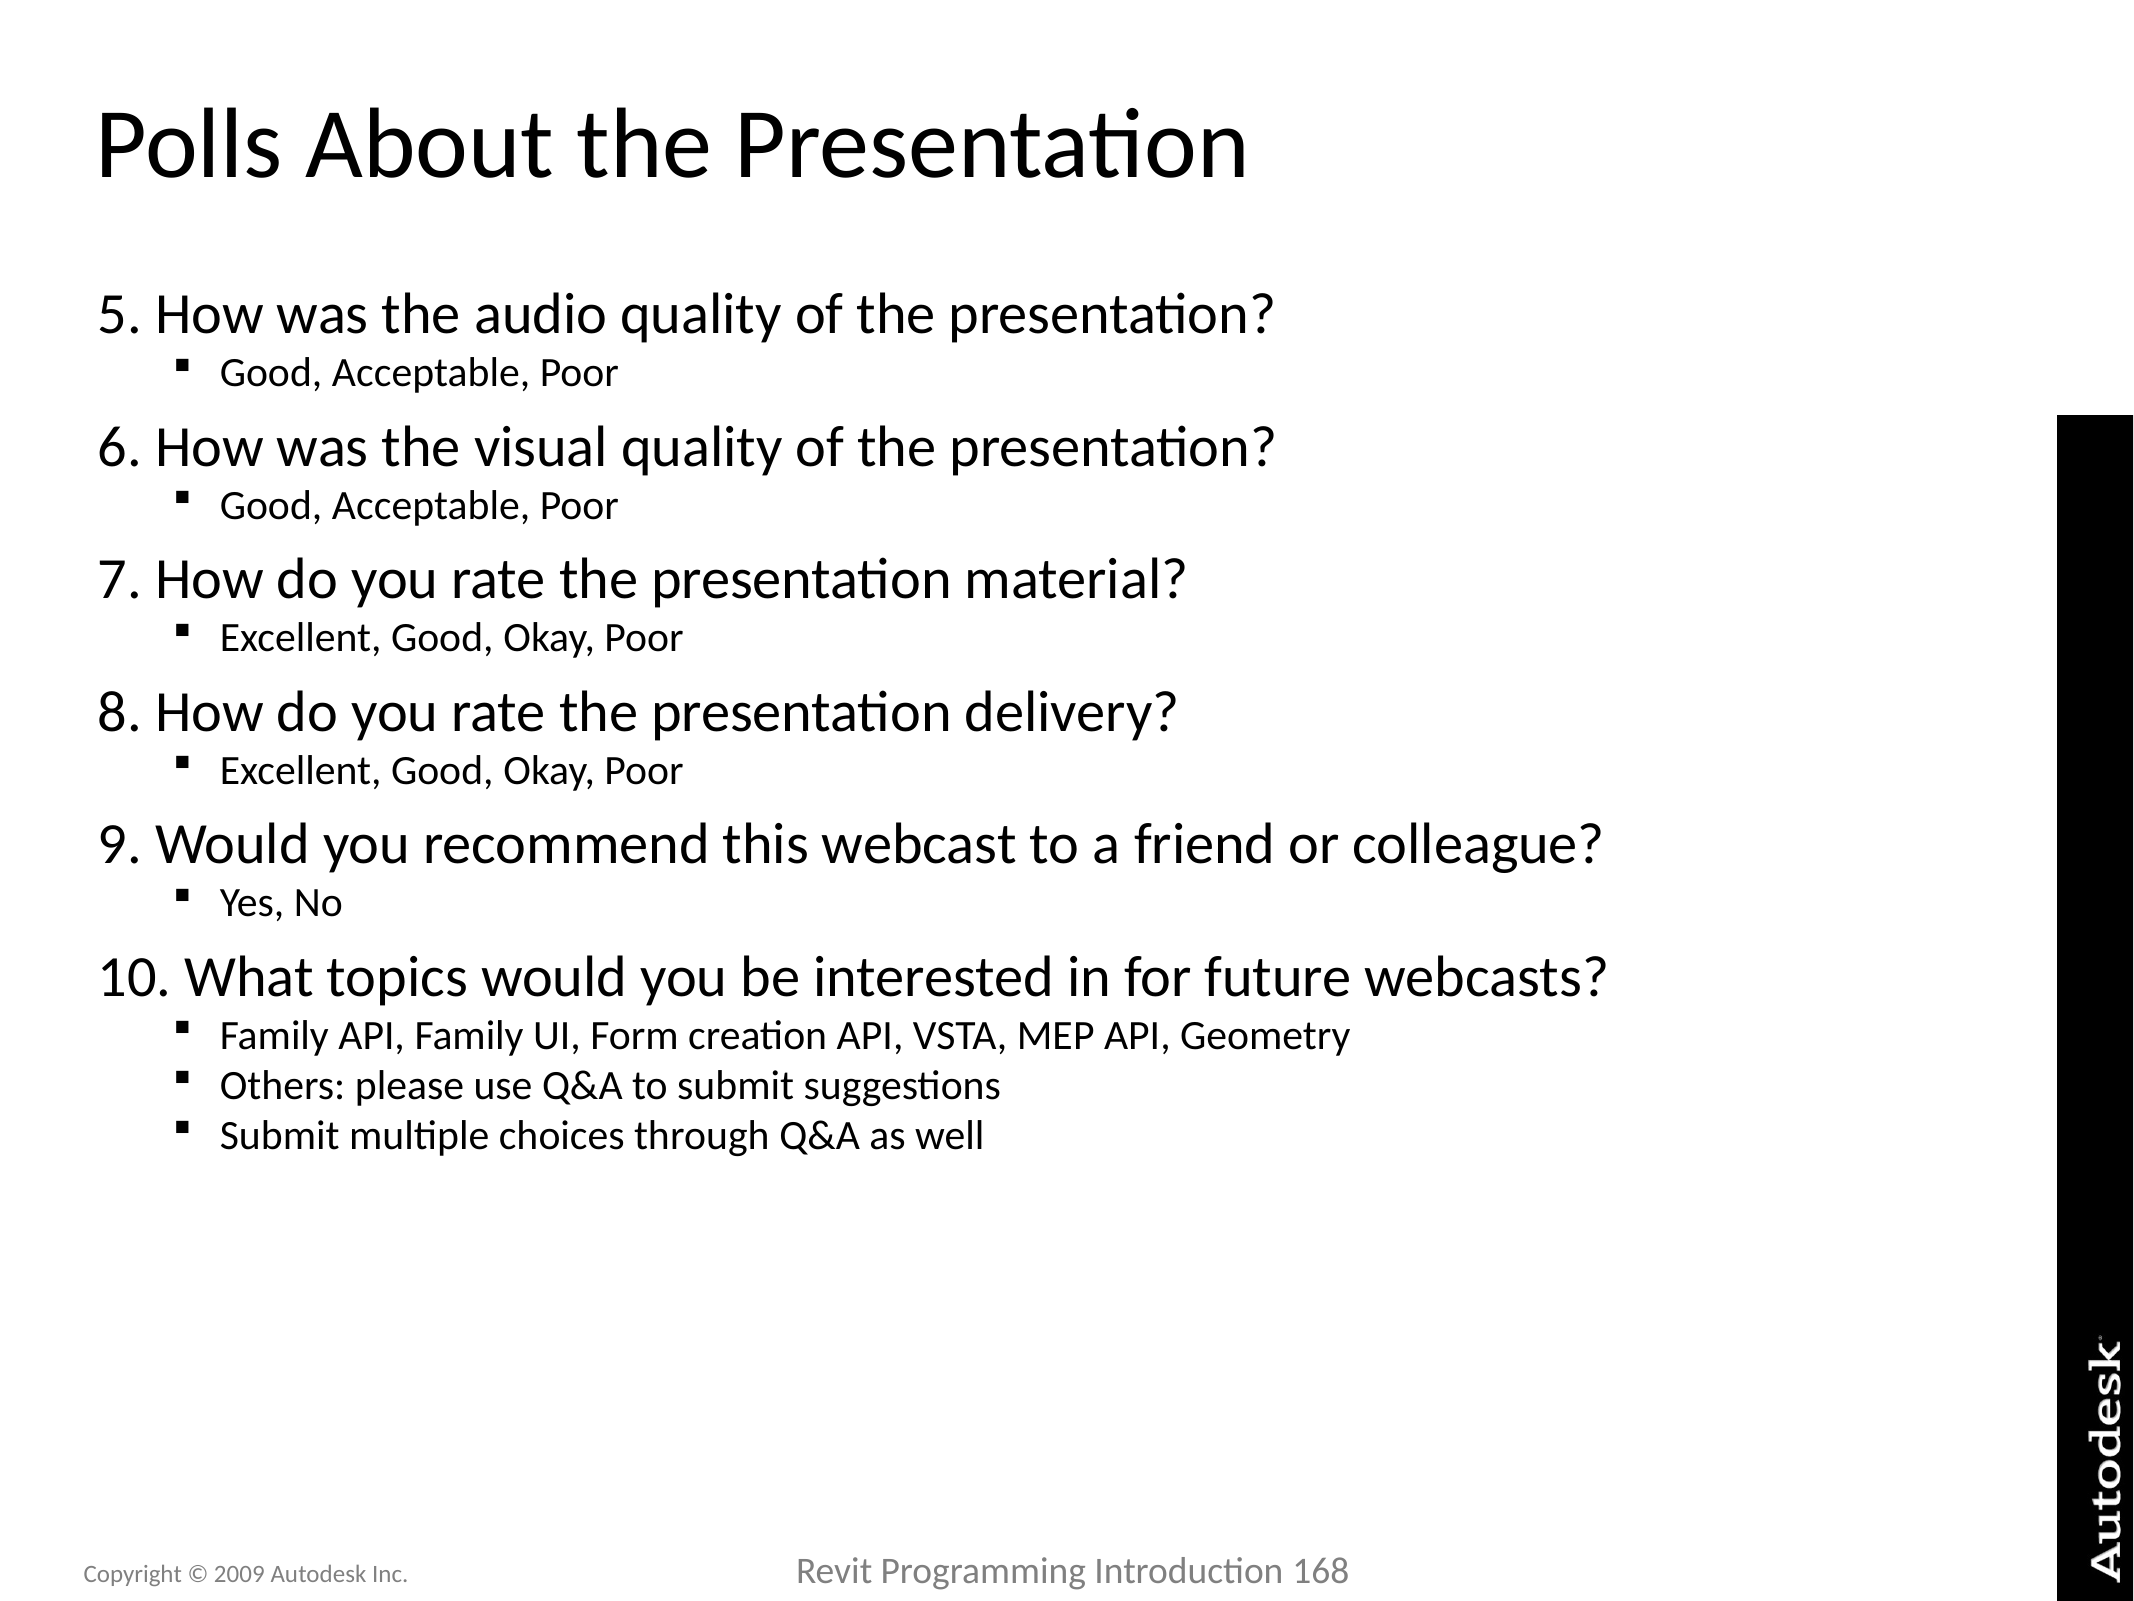

# Polls About the Presentation
5. How was the audio quality of the presentation?
Good, Acceptable, Poor
6. How was the visual quality of the presentation?
Good, Acceptable, Poor
7. How do you rate the presentation material?
Excellent, Good, Okay, Poor
8. How do you rate the presentation delivery?
Excellent, Good, Okay, Poor
9. Would you recommend this webcast to a friend or colleague?
Yes, No
10. What topics would you be interested in for future webcasts?
Family API, Family UI, Form creation API, VSTA, MEP API, Geometry
Others: please use Q&A to submit suggestions
Submit multiple choices through Q&A as well